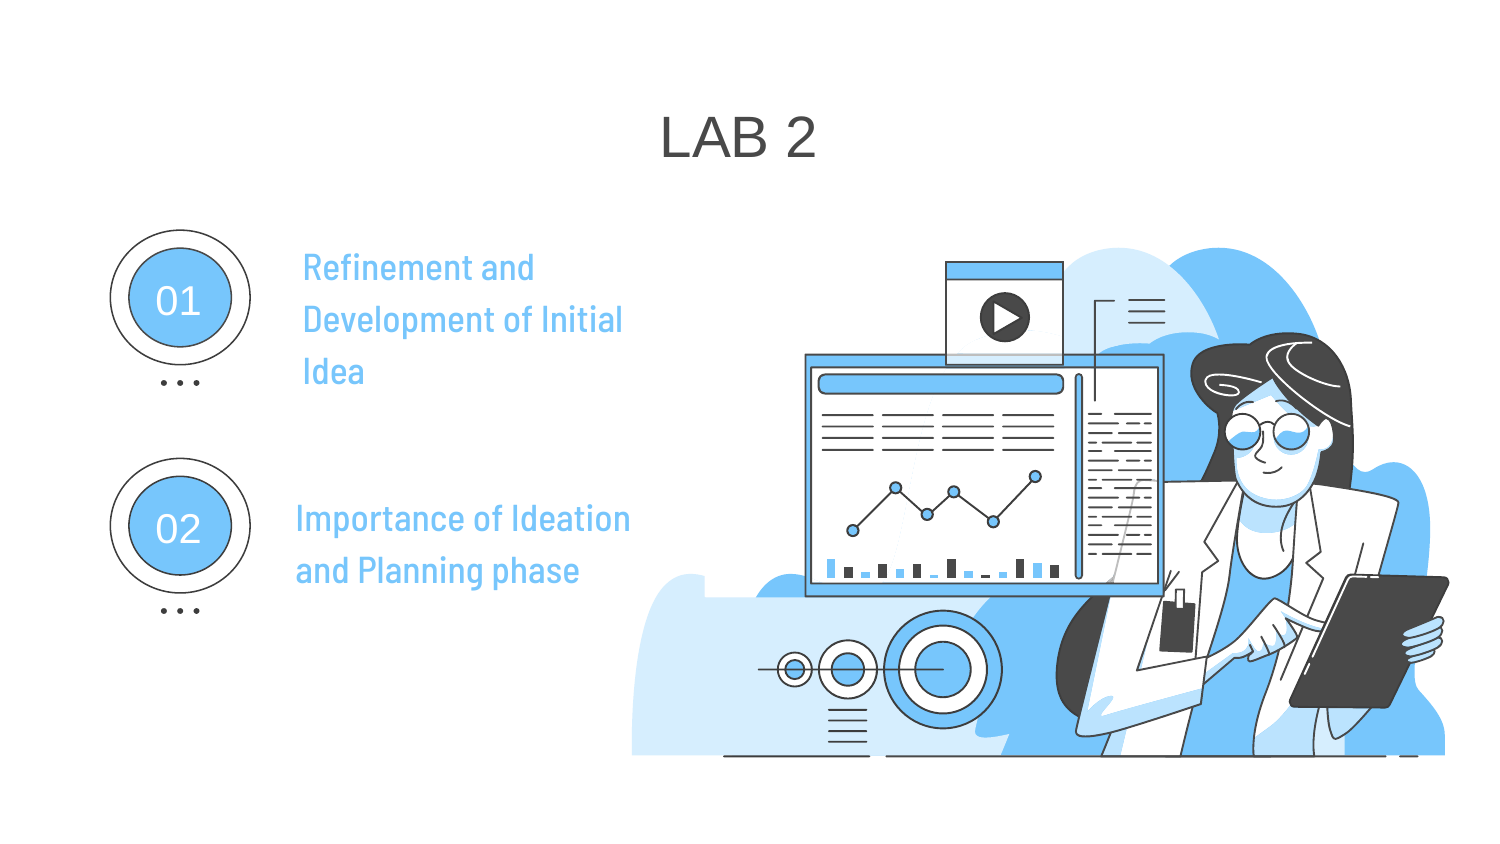

# LAB 2
Refinement and Development of Initial Idea

01

Importance of Ideation and Planning phase
02